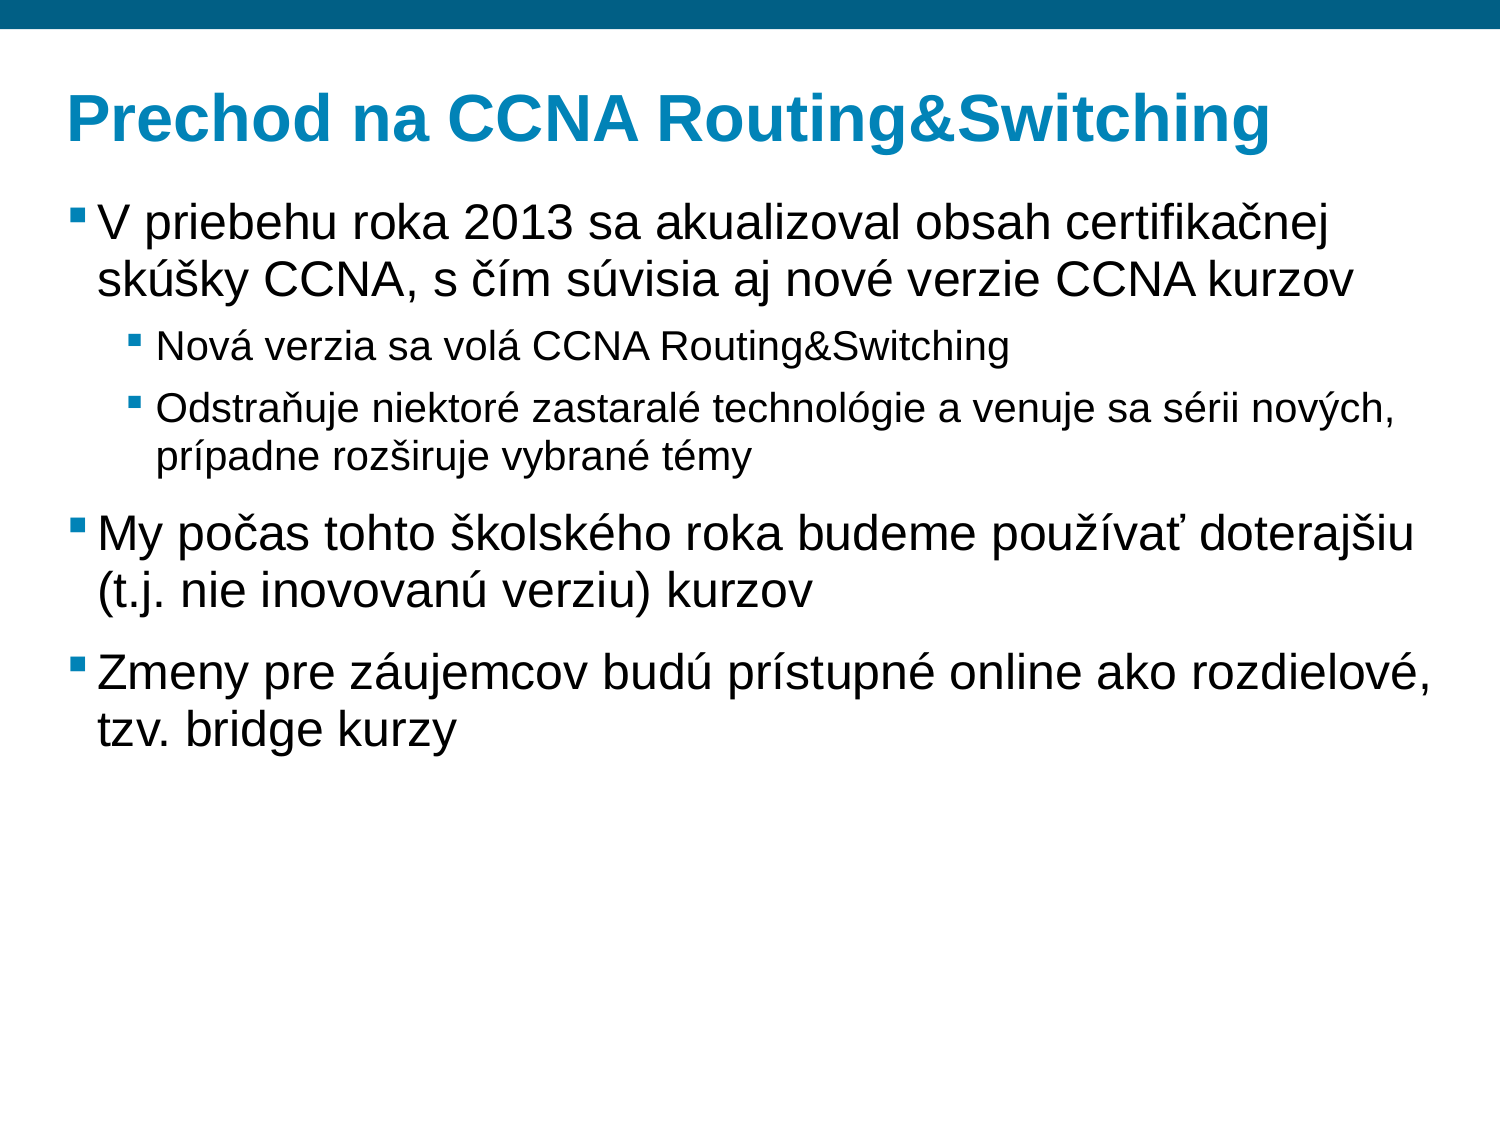

# Prechod na CCNA Routing&Switching
V priebehu roka 2013 sa akualizoval obsah certifikačnej skúšky CCNA, s čím súvisia aj nové verzie CCNA kurzov
Nová verzia sa volá CCNA Routing&Switching
Odstraňuje niektoré zastaralé technológie a venuje sa sérii nových, prípadne rozširuje vybrané témy
My počas tohto školského roka budeme používať doterajšiu (t.j. nie inovovanú verziu) kurzov
Zmeny pre záujemcov budú prístupné online ako rozdielové, tzv. bridge kurzy